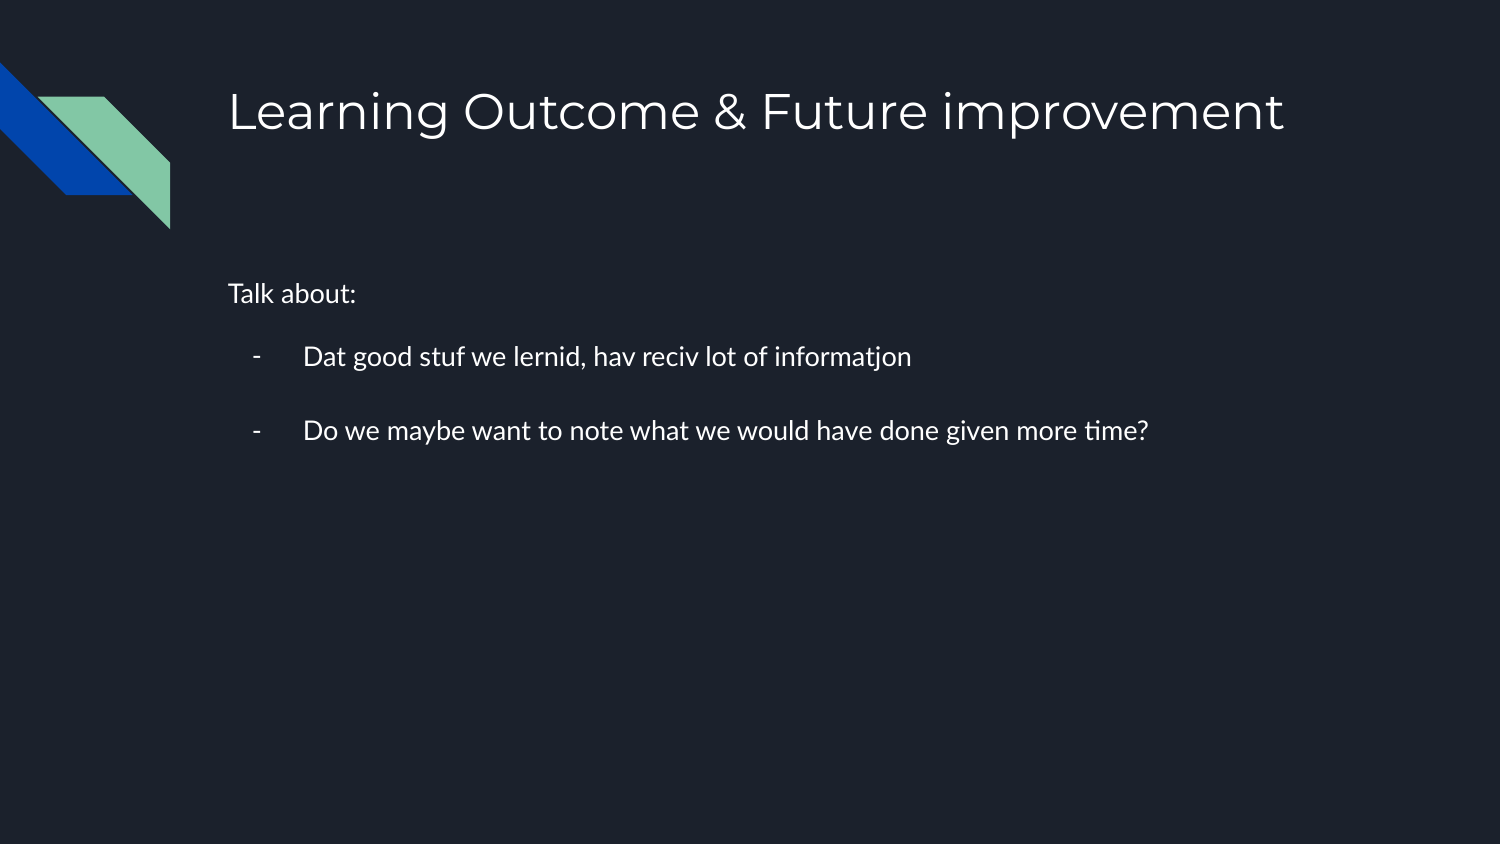

# Learning Outcome & Future improvement
Talk about:
Dat good stuf we lernid, hav reciv lot of informatjon
Do we maybe want to note what we would have done given more time?